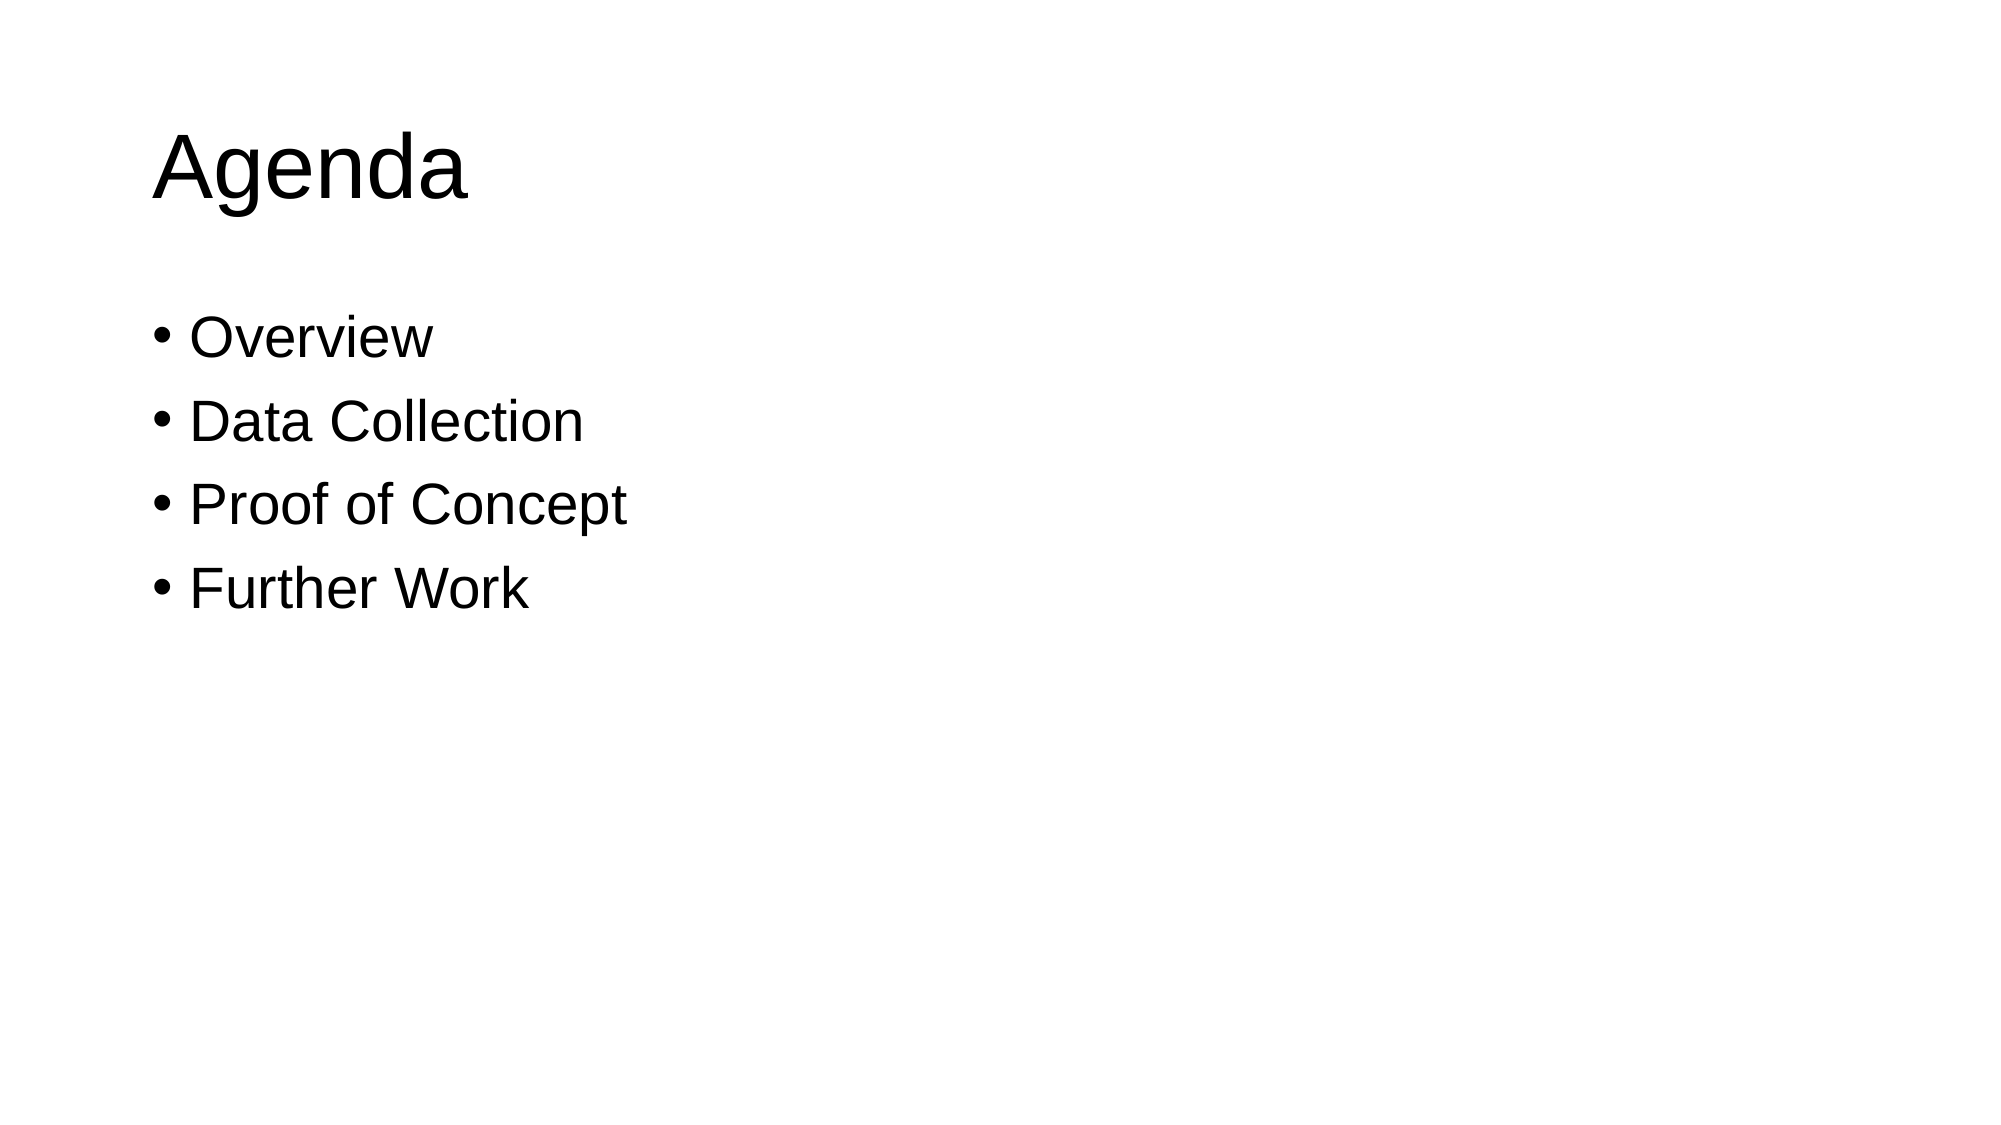

# Agenda
Overview
Data Collection
Proof of Concept
Further Work